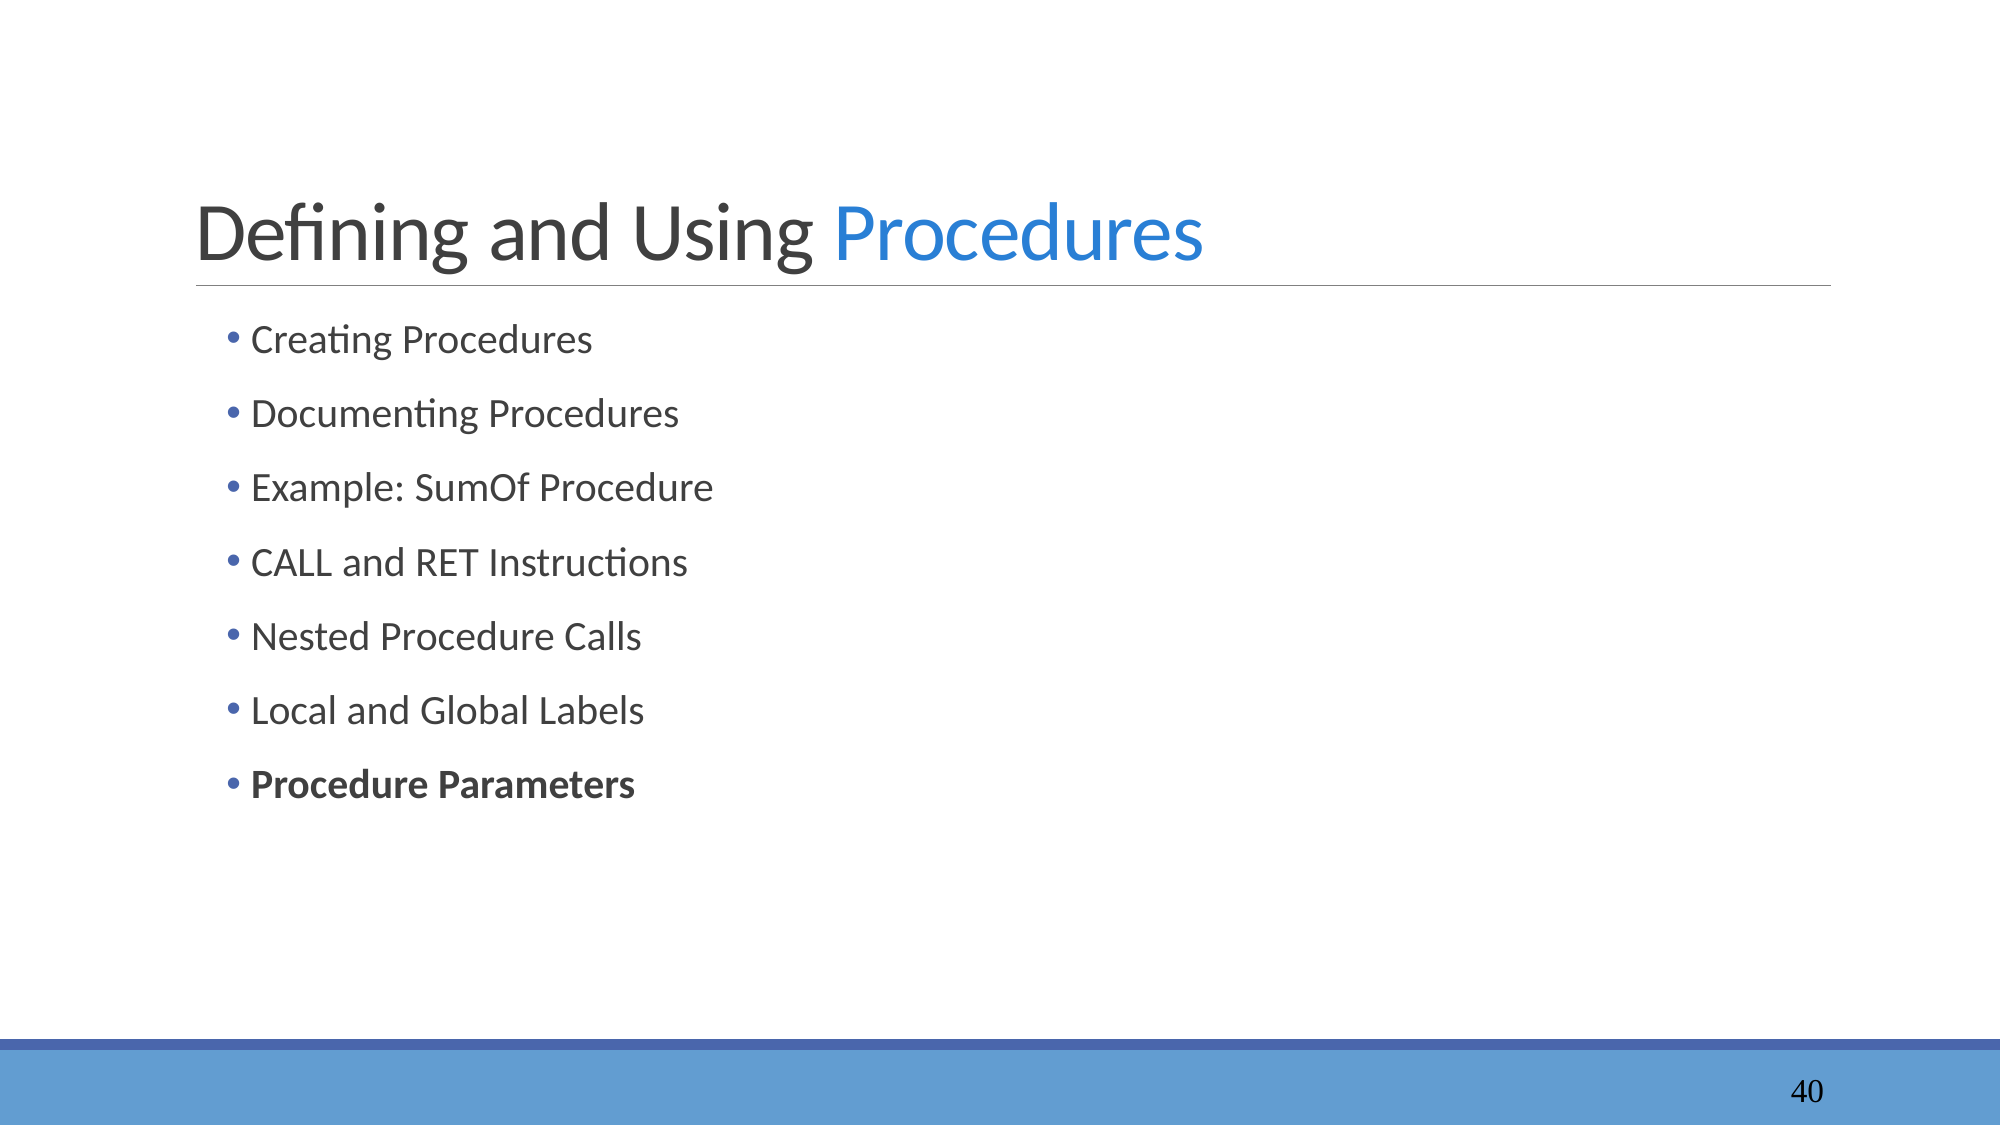

# Defining and Using Procedures
 Creating Procedures
 Documenting Procedures
 Example: SumOf Procedure
 CALL and RET Instructions
 Nested Procedure Calls
 Local and Global Labels
 Procedure Parameters
40